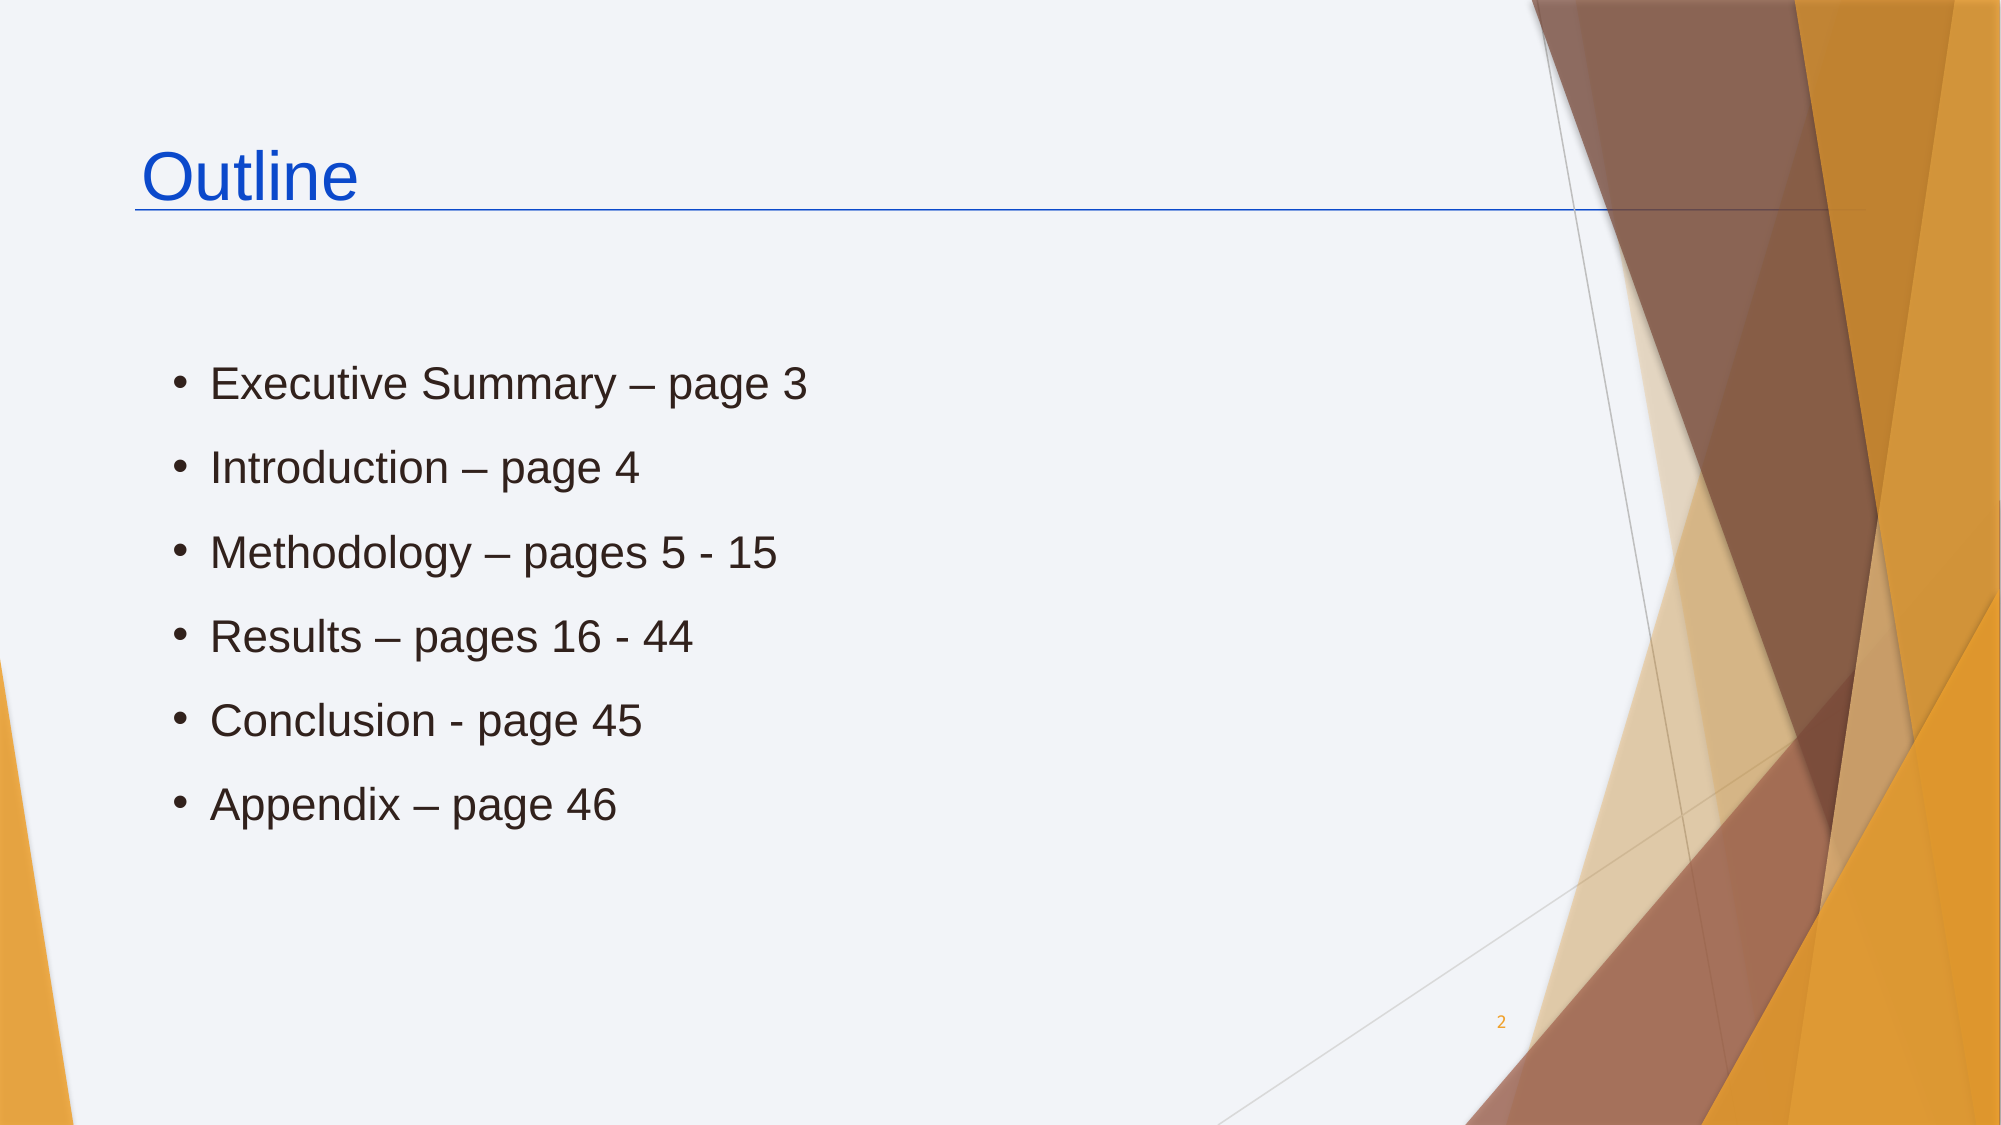

Outline
Executive Summary – page 3
Introduction – page 4
Methodology – pages 5 - 15
Results – pages 16 - 44
Conclusion - page 45
Appendix – page 46
2